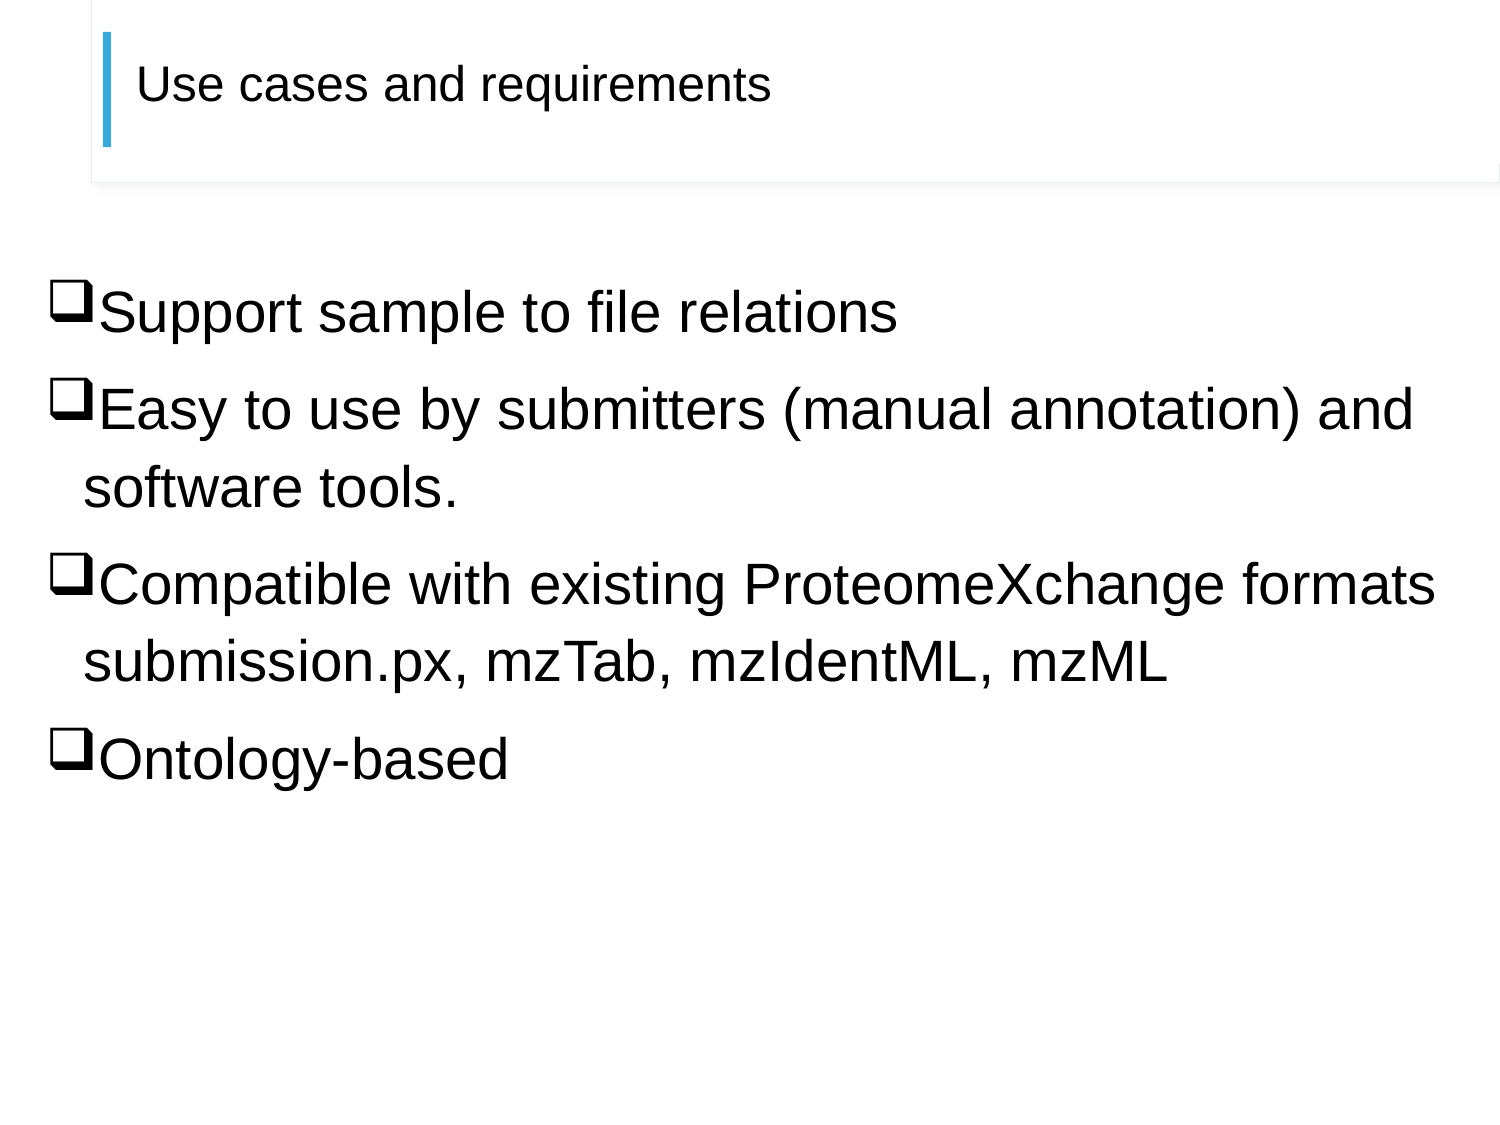

# Use cases and requirements
Support sample to file relations
Easy to use by submitters (manual annotation) and software tools.
Compatible with existing ProteomeXchange formats submission.px, mzTab, mzIdentML, mzML
Ontology-based